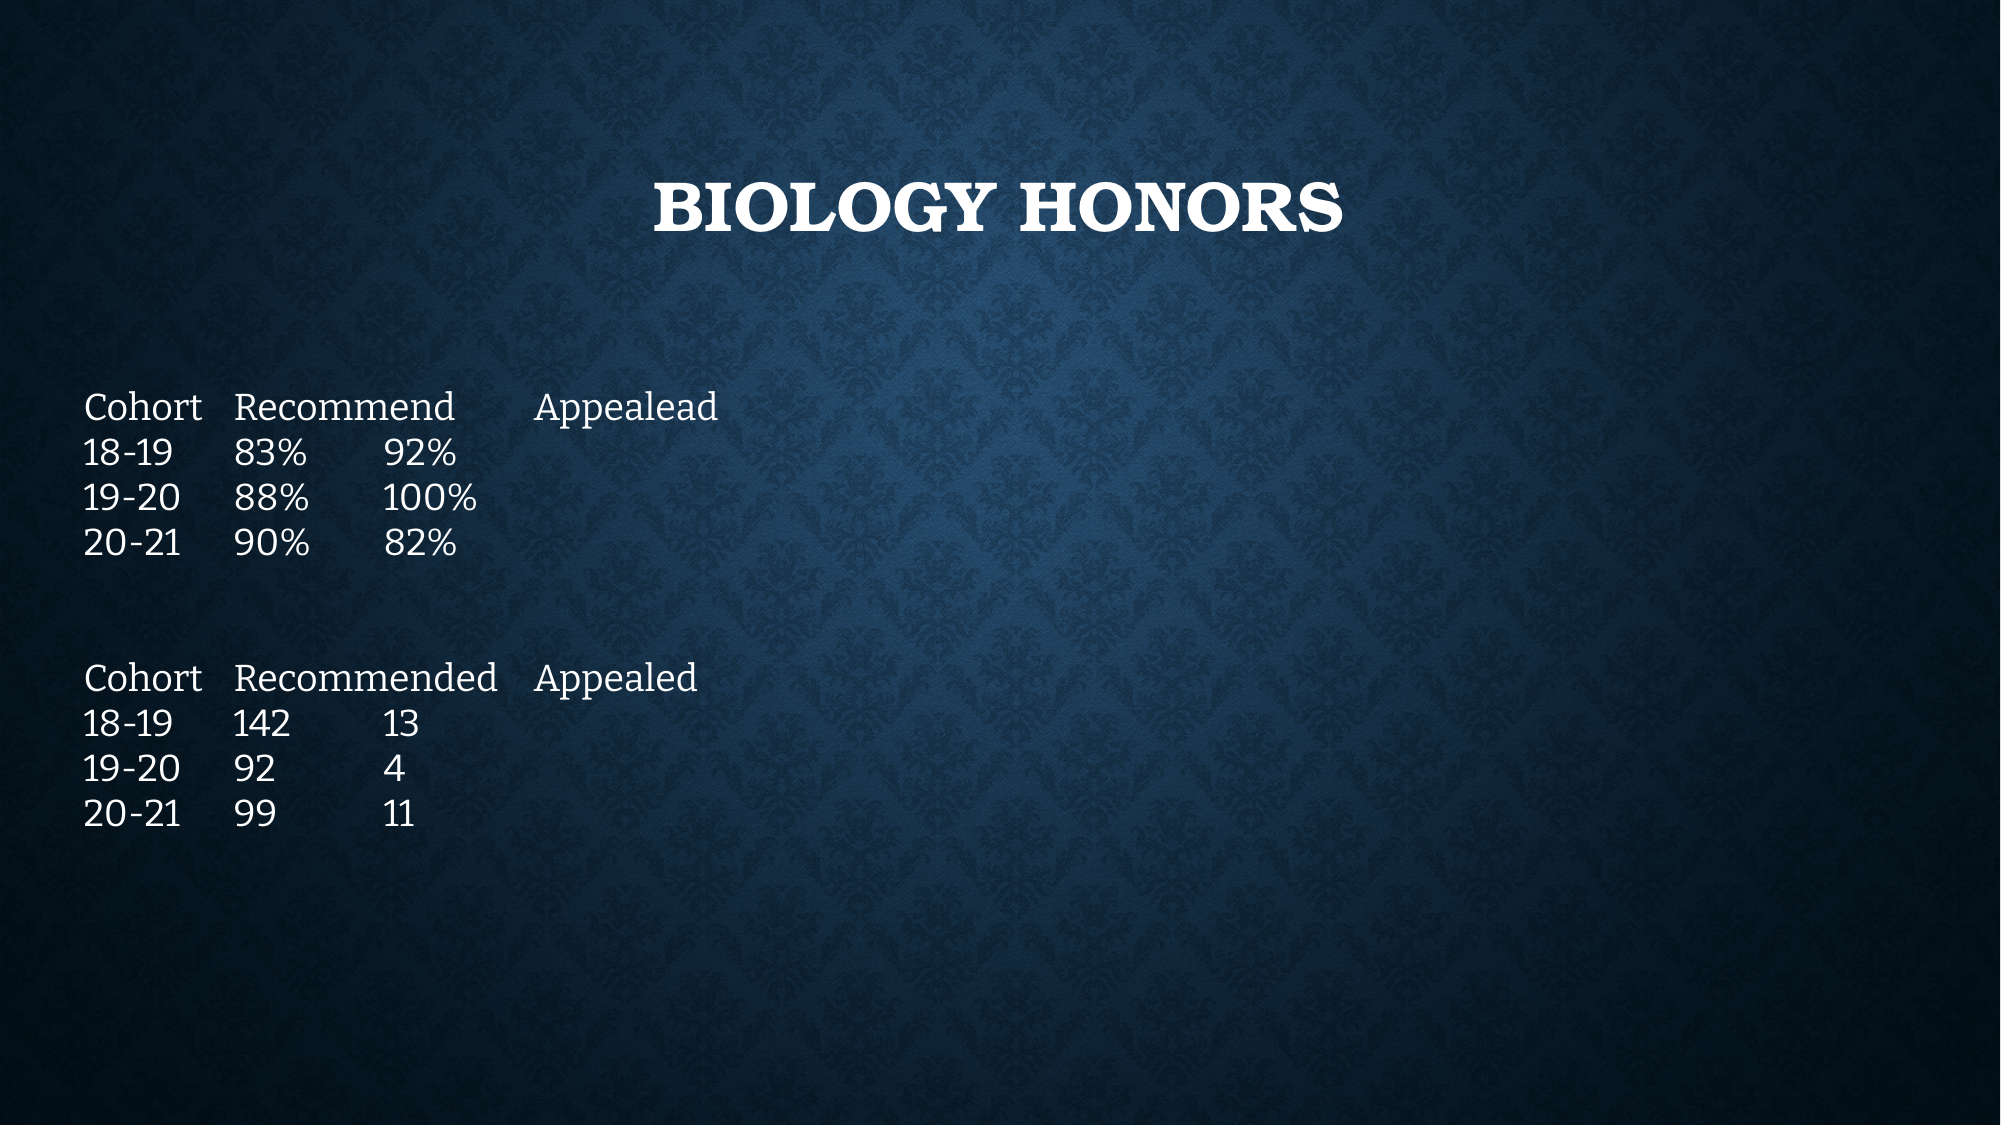

# Biology Honors

Cohort	Recommend	Appealead
18-19	83%	92%
19-20	88%	100%
20-21	90%	82%
Cohort	Recommended	Appealed
18-19	142	13
19-20	92	4
20-21	99	11